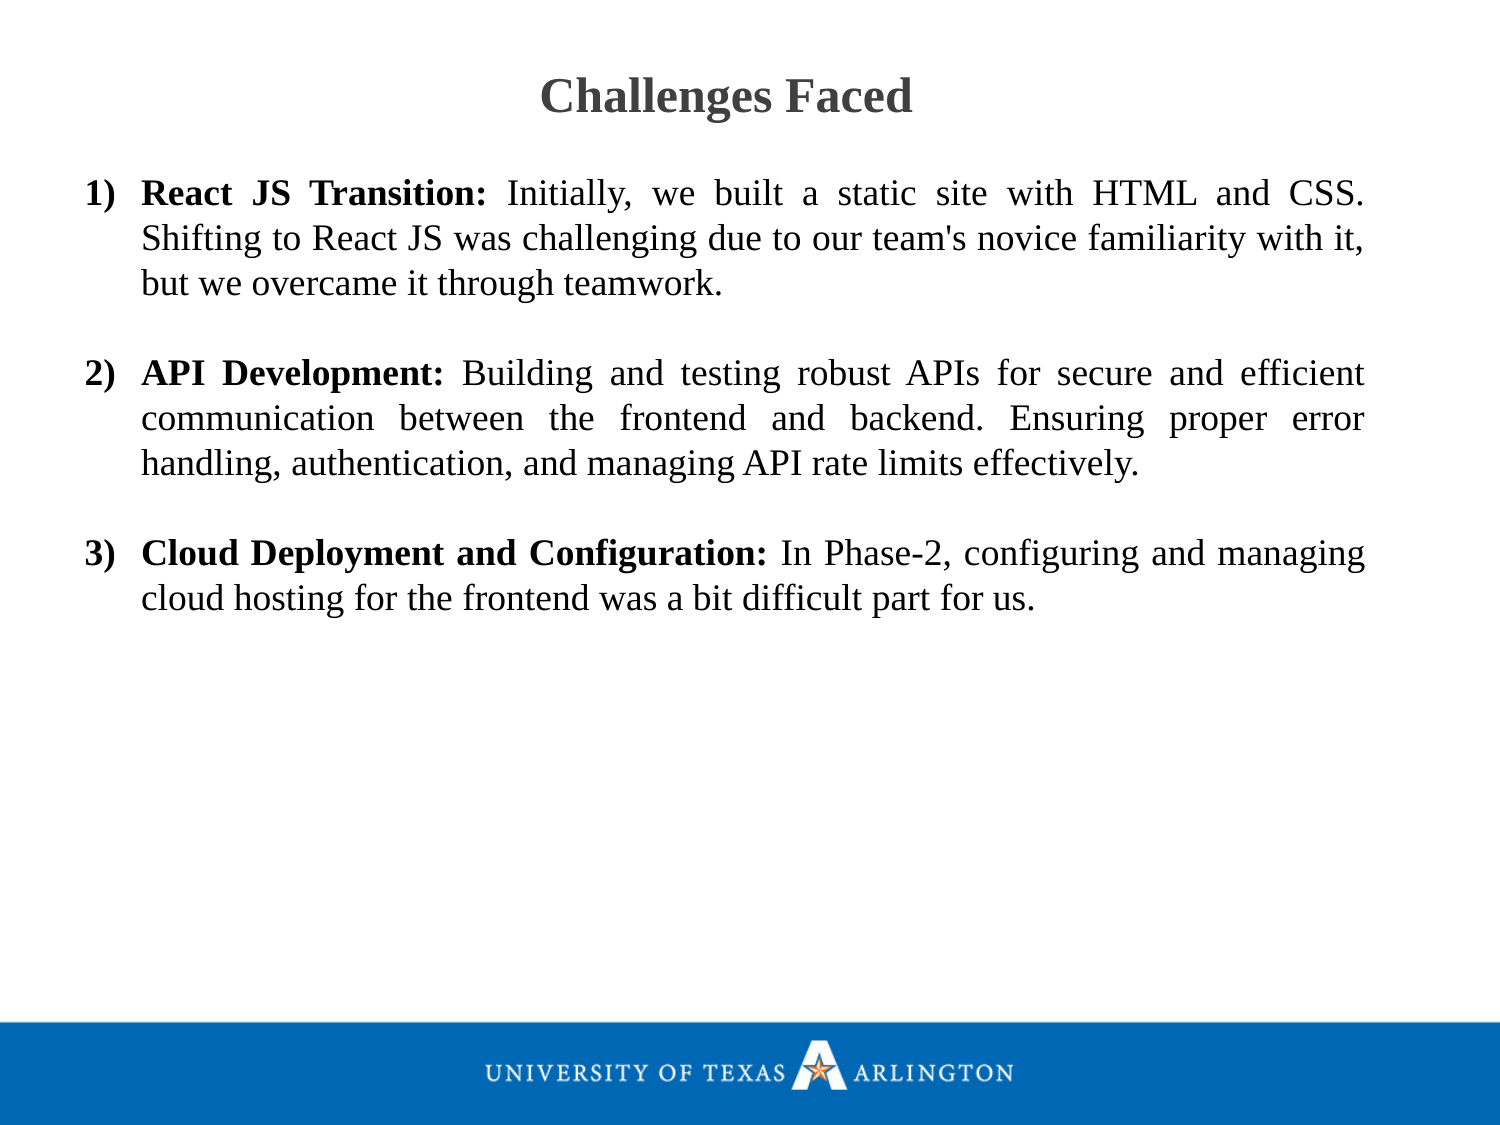

Challenges Faced
React JS Transition: Initially, we built a static site with HTML and CSS. Shifting to React JS was challenging due to our team's novice familiarity with it, but we overcame it through teamwork.

API Development: Building and testing robust APIs for secure and efficient communication between the frontend and backend. Ensuring proper error handling, authentication, and managing API rate limits effectively.

Cloud Deployment and Configuration: In Phase-2, configuring and managing cloud hosting for the frontend was a bit difficult part for us.